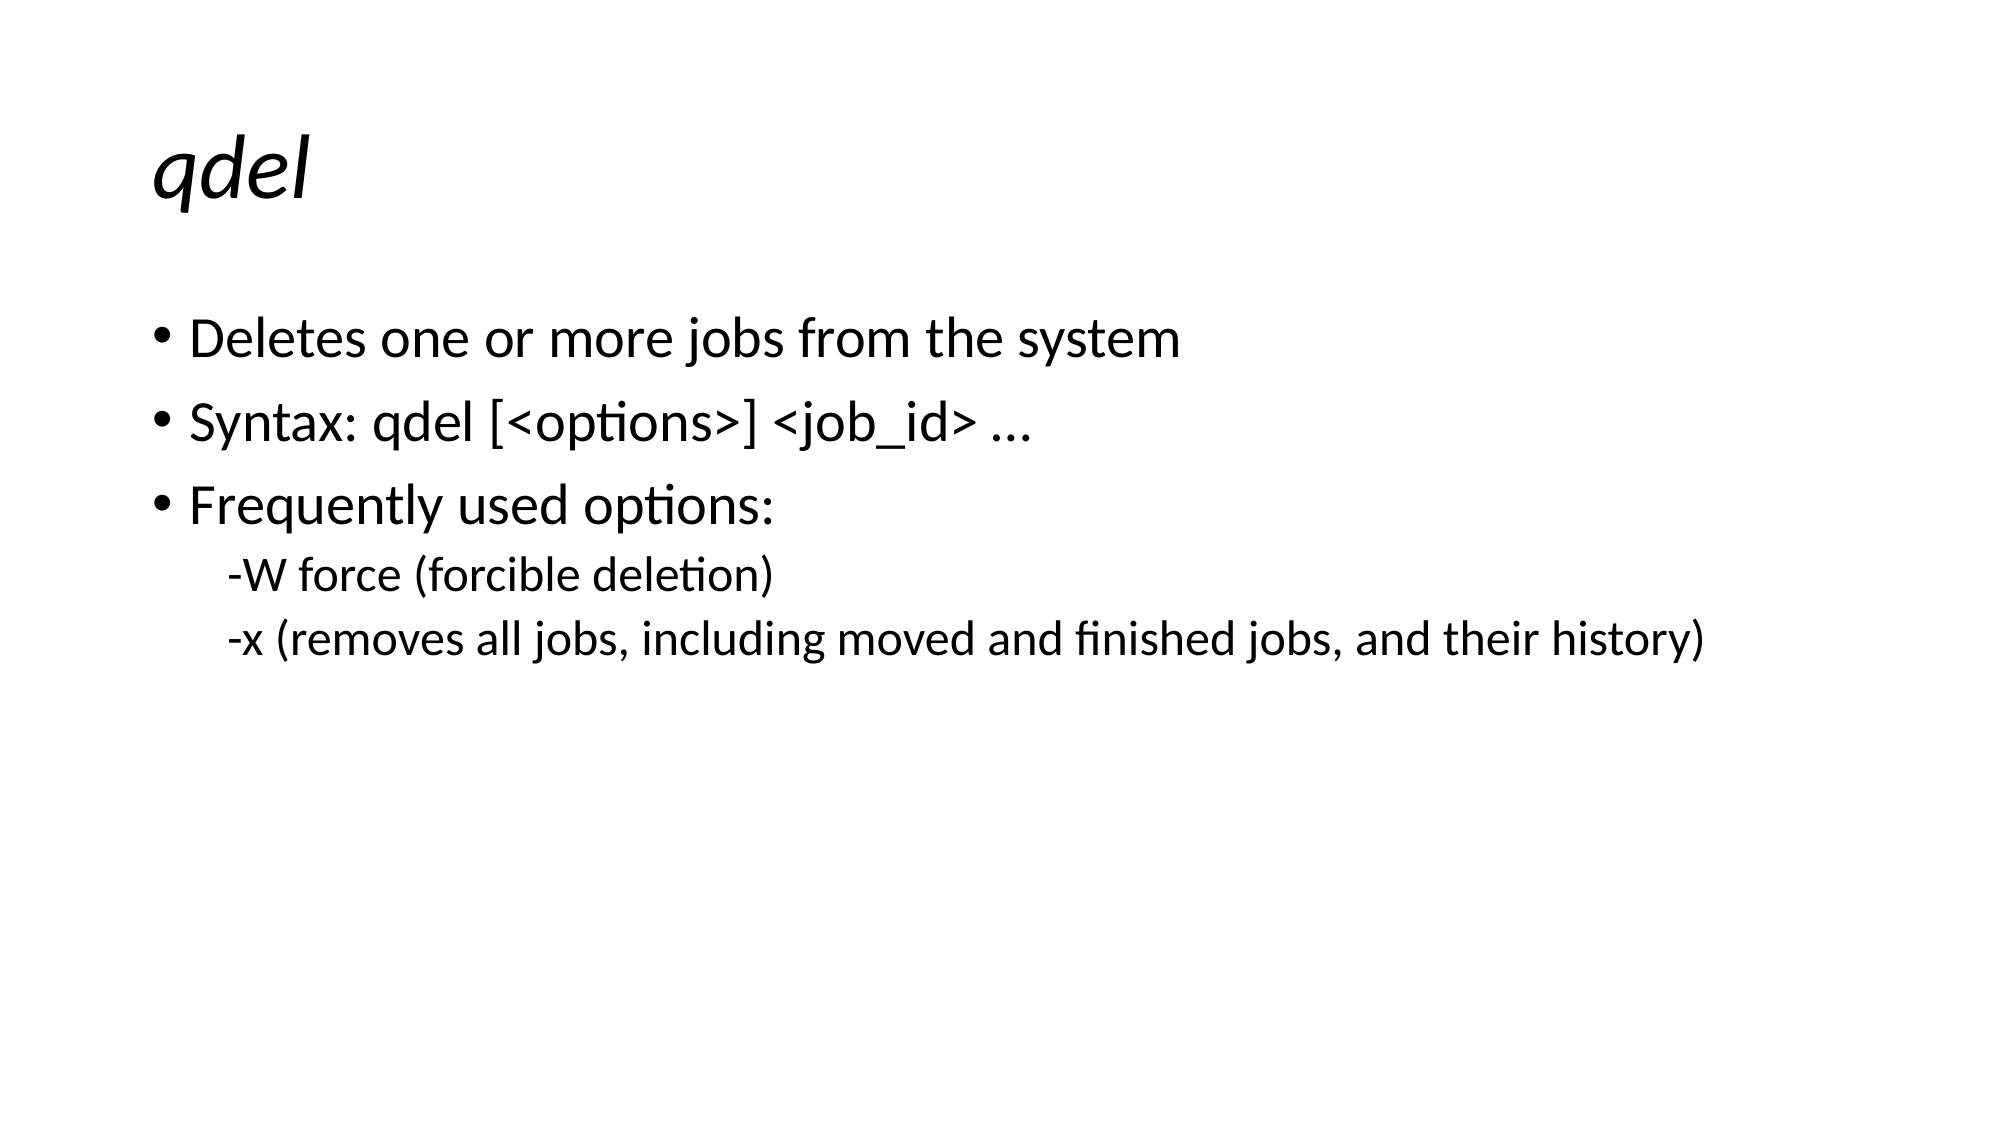

# qdel
Deletes one or more jobs from the system
Syntax: qdel [<options>] <job_id> …
Frequently used options:
-W force (forcible deletion)
-x (removes all jobs, including moved and finished jobs, and their history)